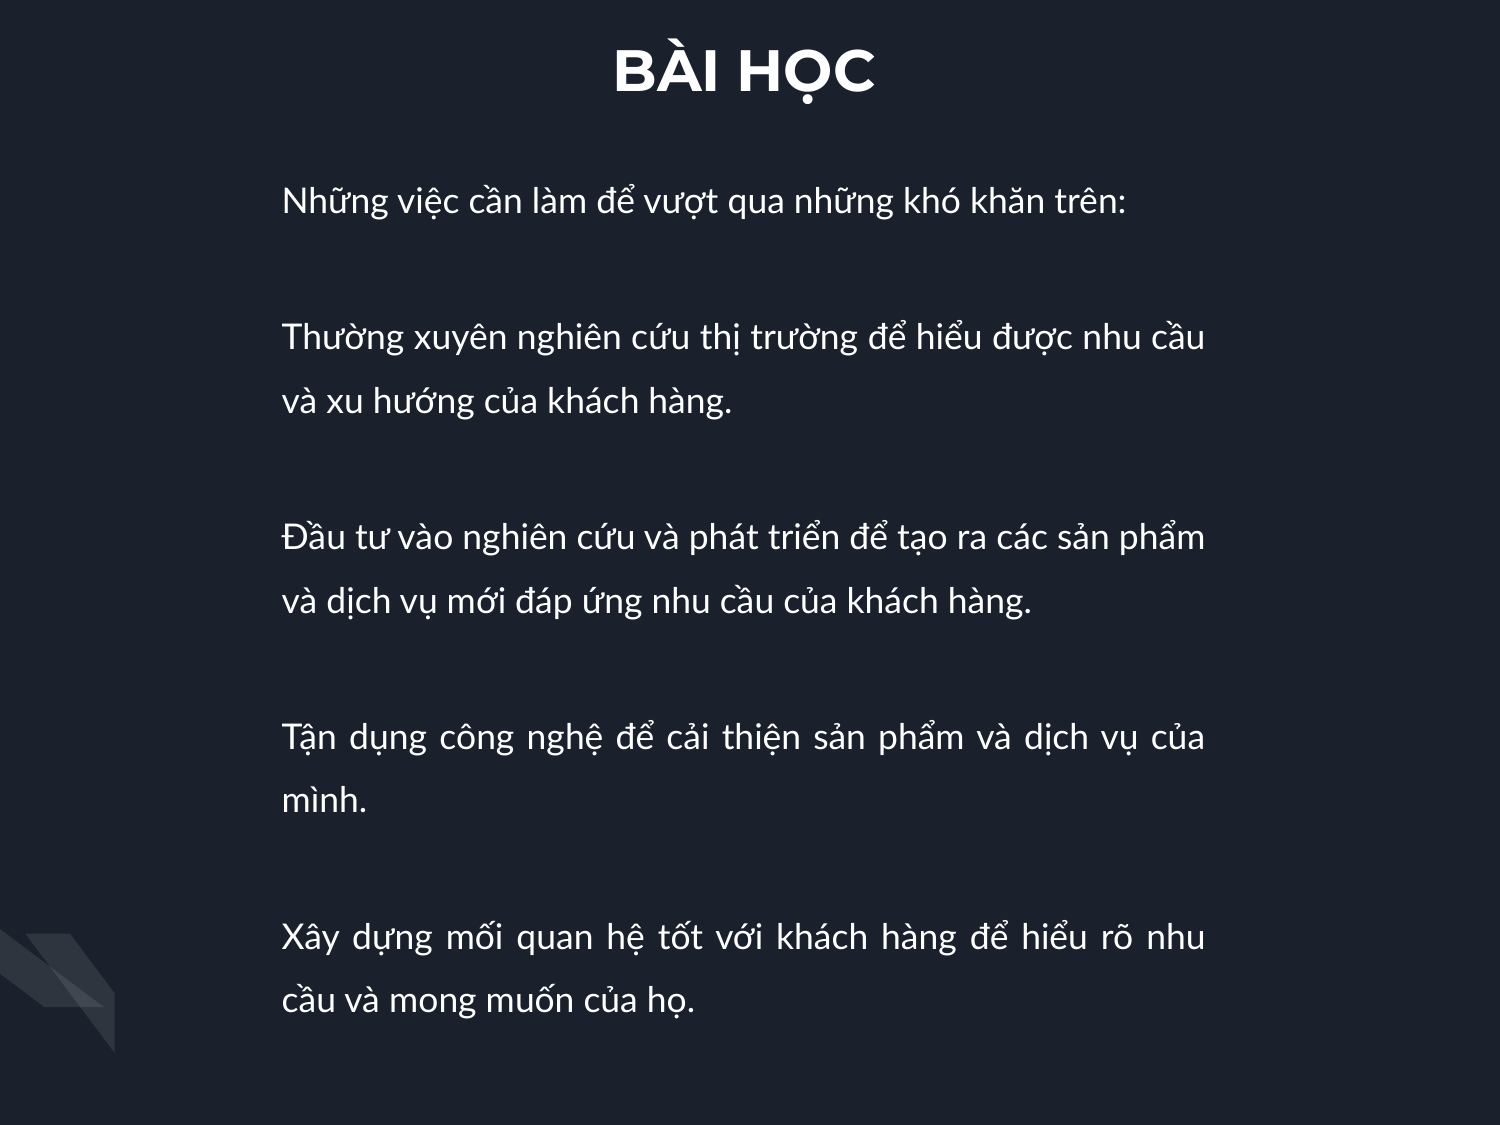

BÀI HỌC
Những việc cần làm để vượt qua những khó khăn trên:

Thường xuyên nghiên cứu thị trường để hiểu được nhu cầu và xu hướng của khách hàng.

Đầu tư vào nghiên cứu và phát triển để tạo ra các sản phẩm và dịch vụ mới đáp ứng nhu cầu của khách hàng.

Tận dụng công nghệ để cải thiện sản phẩm và dịch vụ của mình.

Xây dựng mối quan hệ tốt với khách hàng để hiểu rõ nhu cầu và mong muốn của họ.